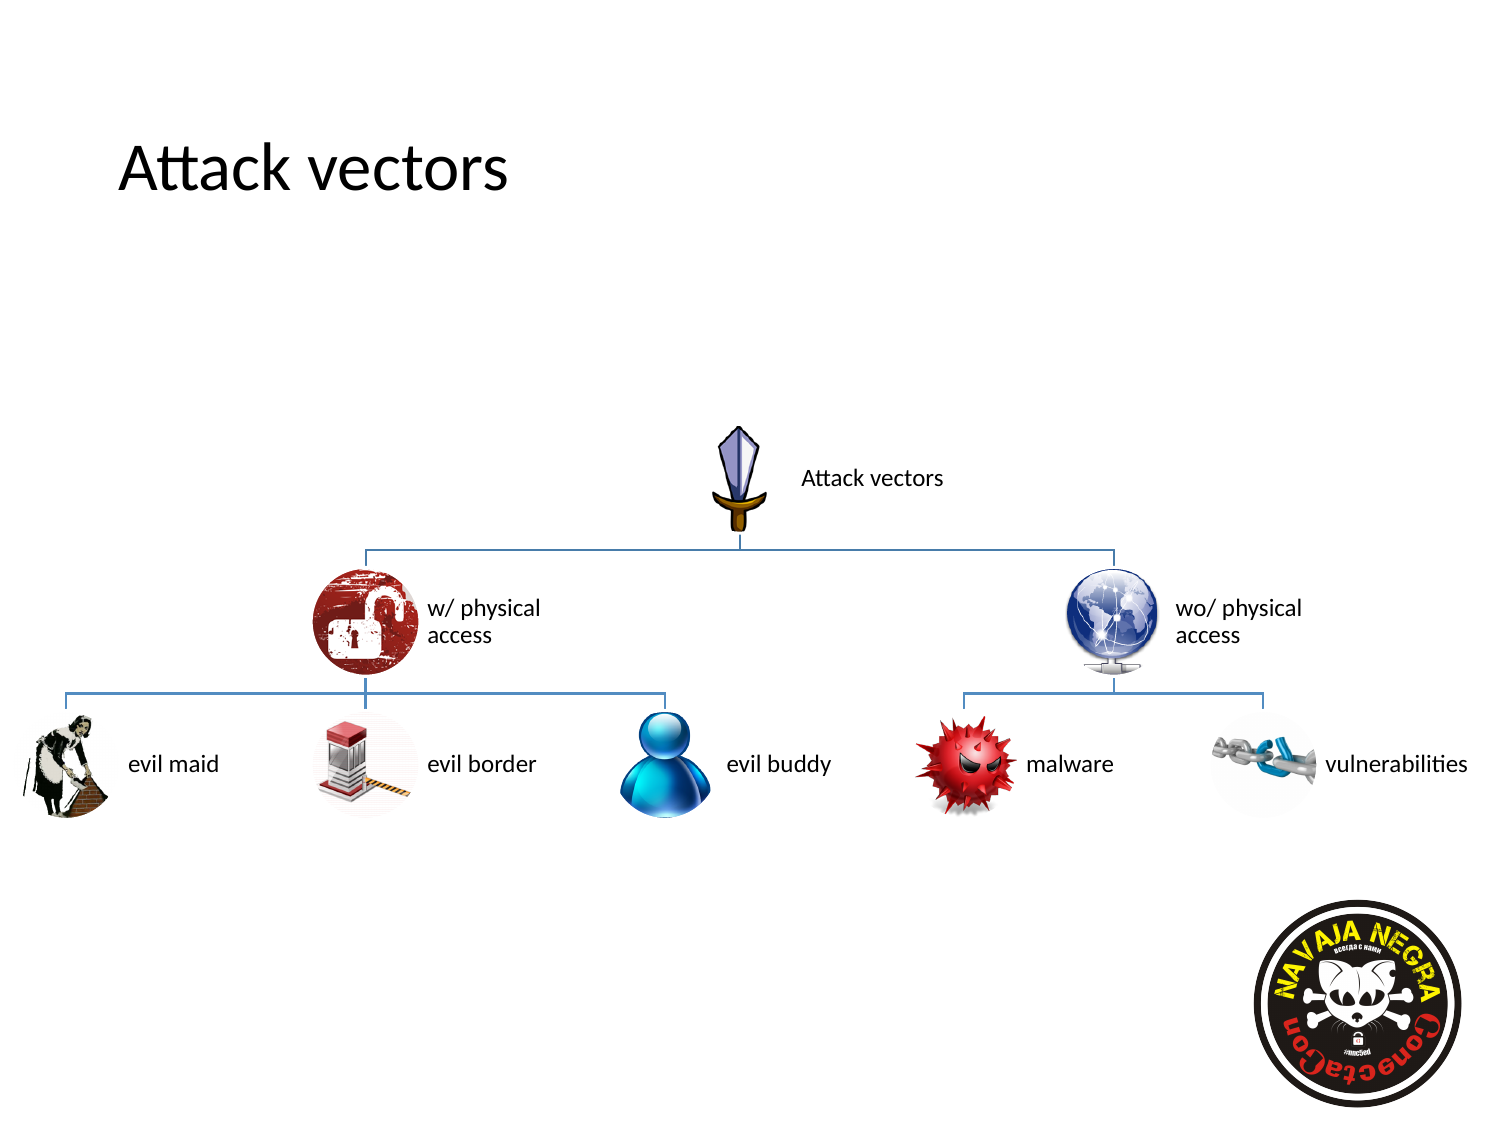

# Attack vectors
Attack vectors
w/ physical access
evil maid
evil border
evil buddy
wo/ physical access
malware
vulnerabilities